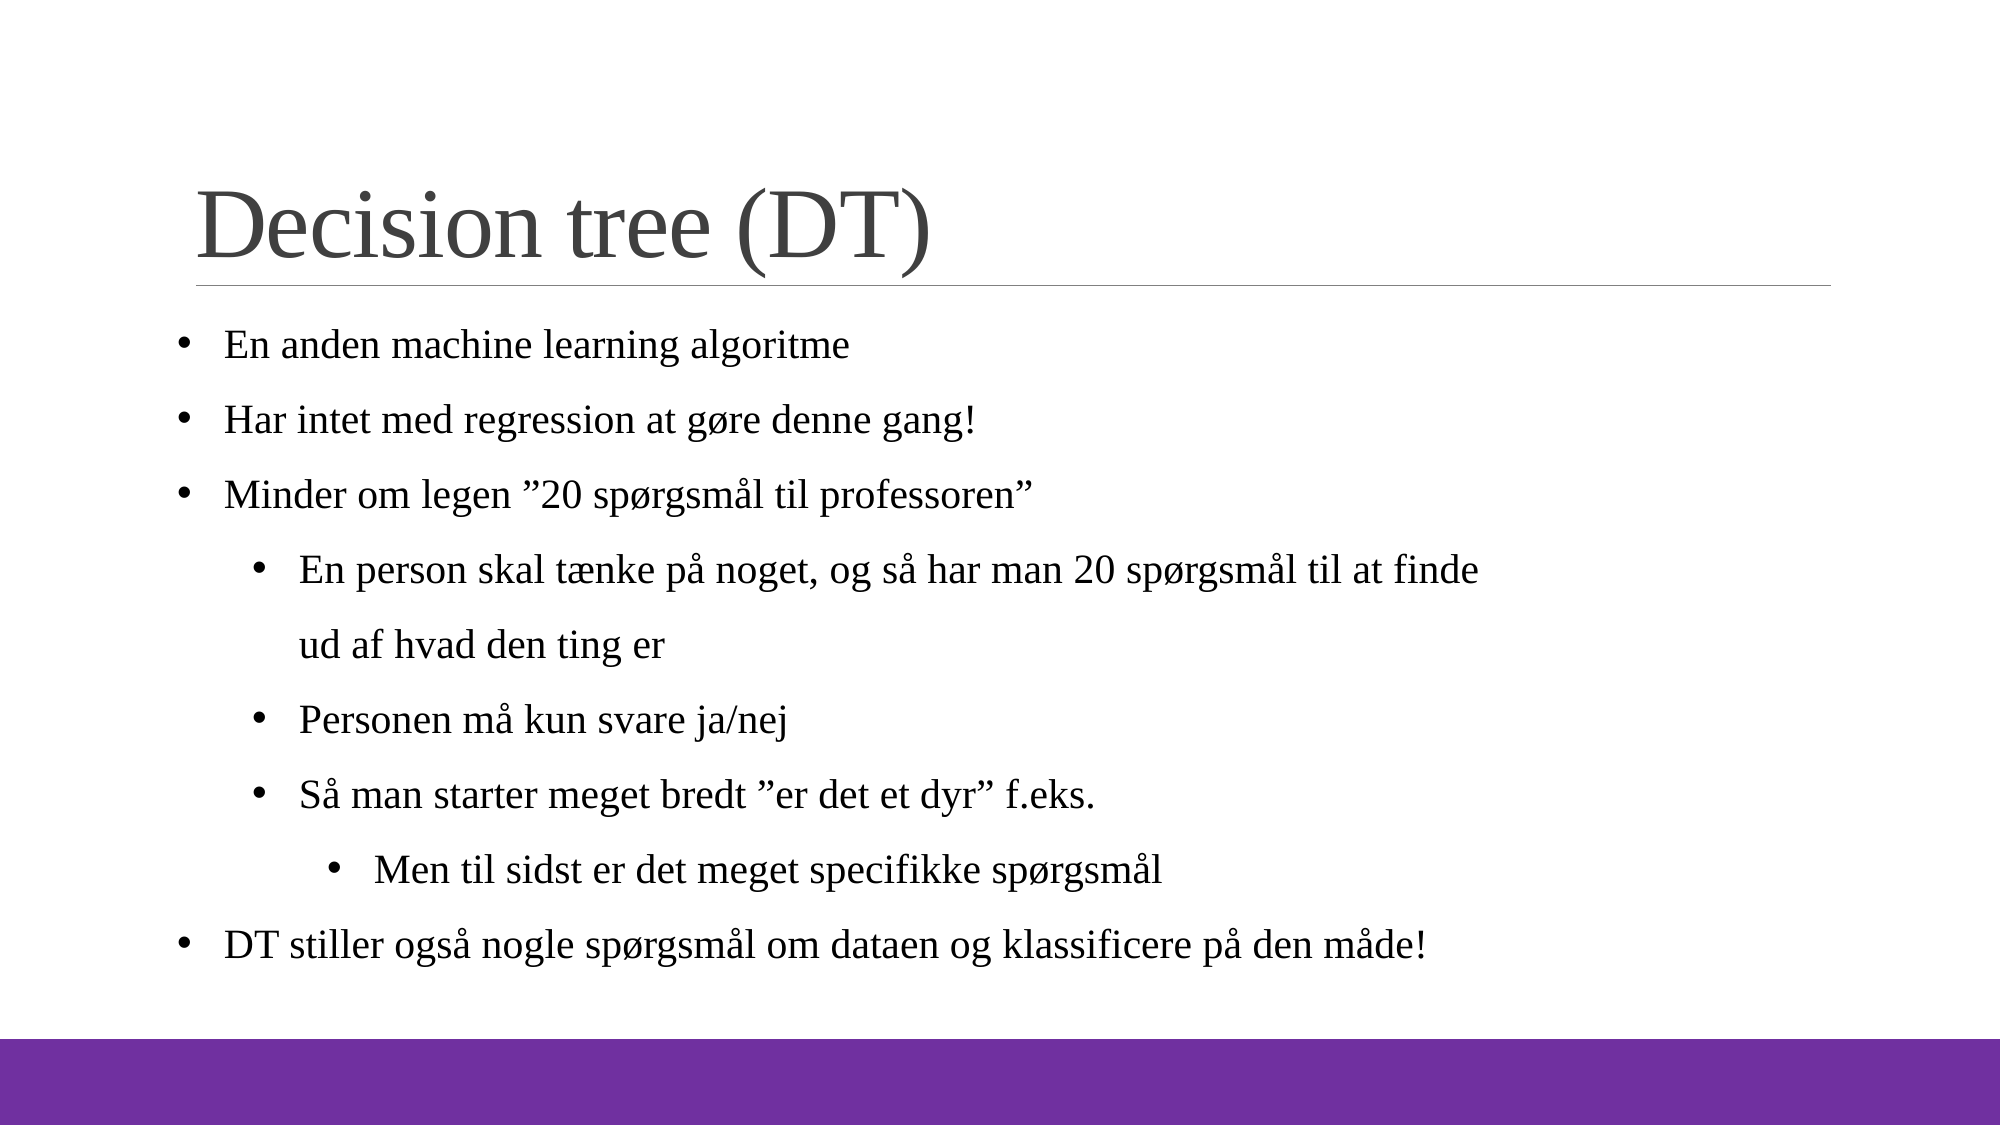

# Decision tree (DT)
En anden machine learning algoritme
Har intet med regression at gøre denne gang!
Minder om legen ”20 spørgsmål til professoren”
En person skal tænke på noget, og så har man 20 spørgsmål til at finde ud af hvad den ting er
Personen må kun svare ja/nej
Så man starter meget bredt ”er det et dyr” f.eks.
Men til sidst er det meget specifikke spørgsmål
DT stiller også nogle spørgsmål om dataen og klassificere på den måde!